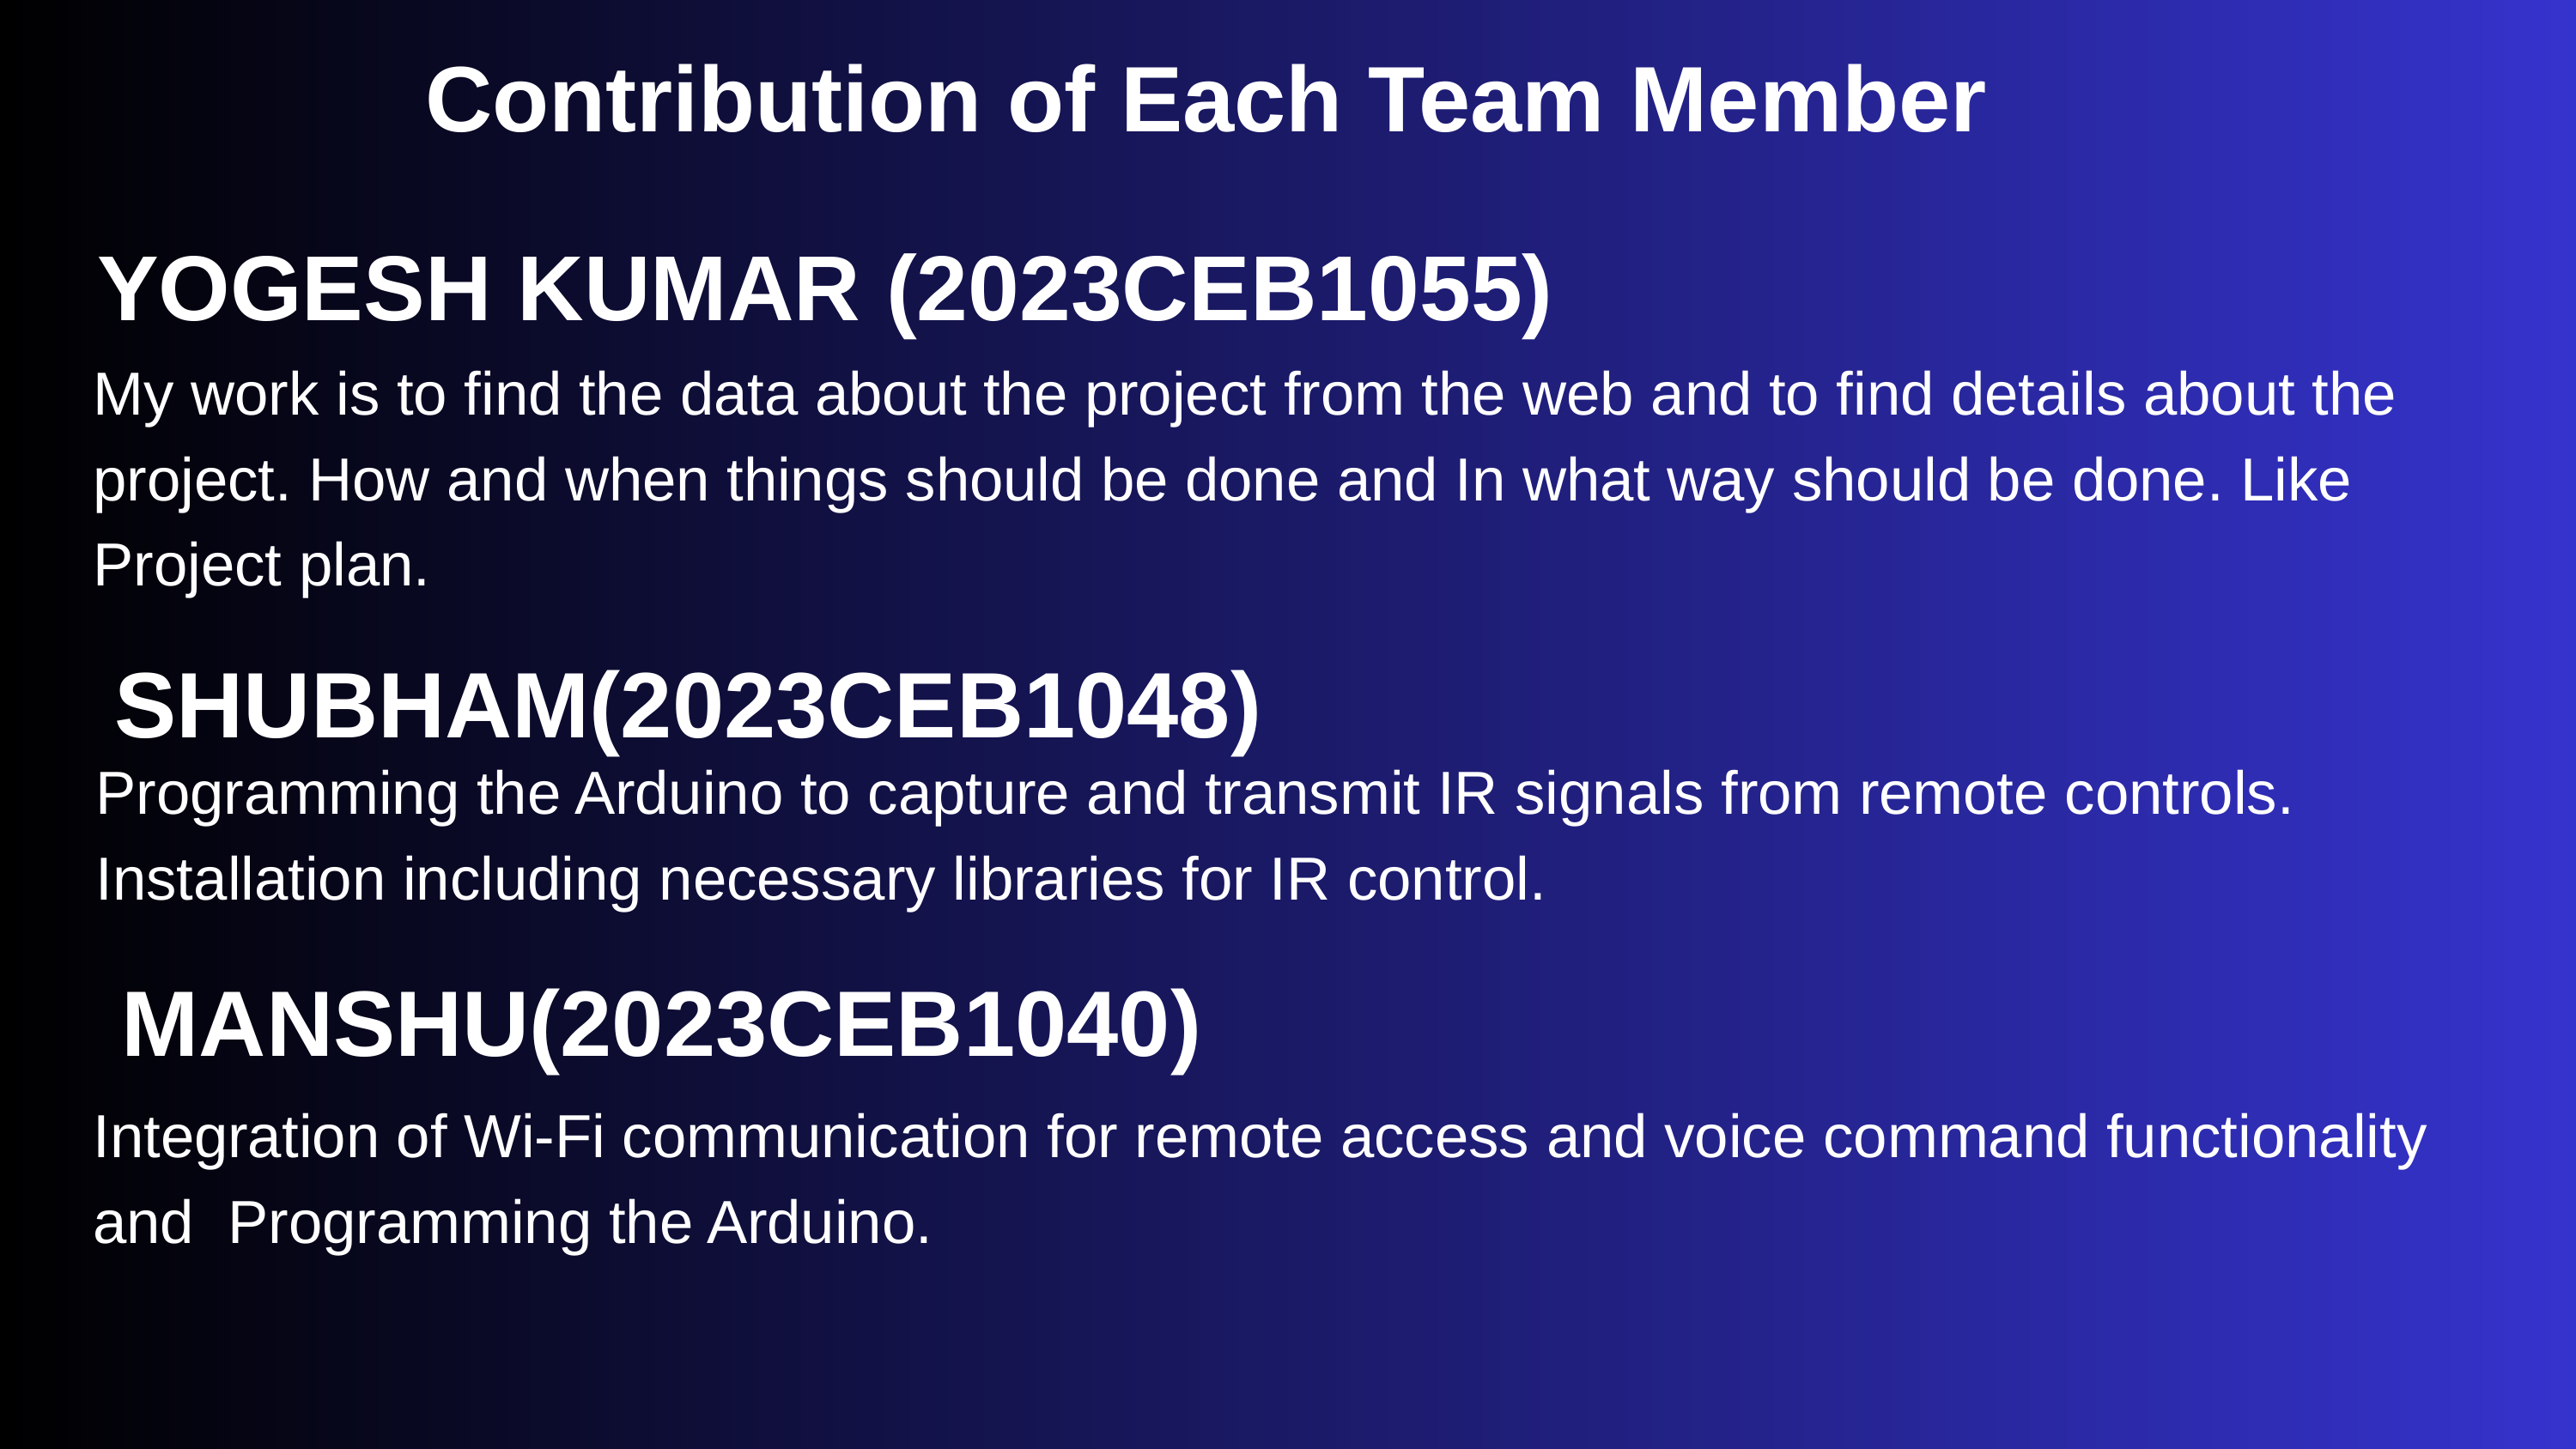

Contribution of Each Team Member
YOGESH KUMAR (2023CEB1055)
My work is to find the data about the project from the web and to find details about the project. How and when things should be done and In what way should be done. Like Project plan.
SHUBHAM(2023CEB1048)
Programming the Arduino to capture and transmit IR signals from remote controls. Installation including necessary libraries for IR control.

MANSHU(2023CEB1040)
Integration of Wi-Fi communication for remote access and voice command functionality  and  Programming the Arduino.